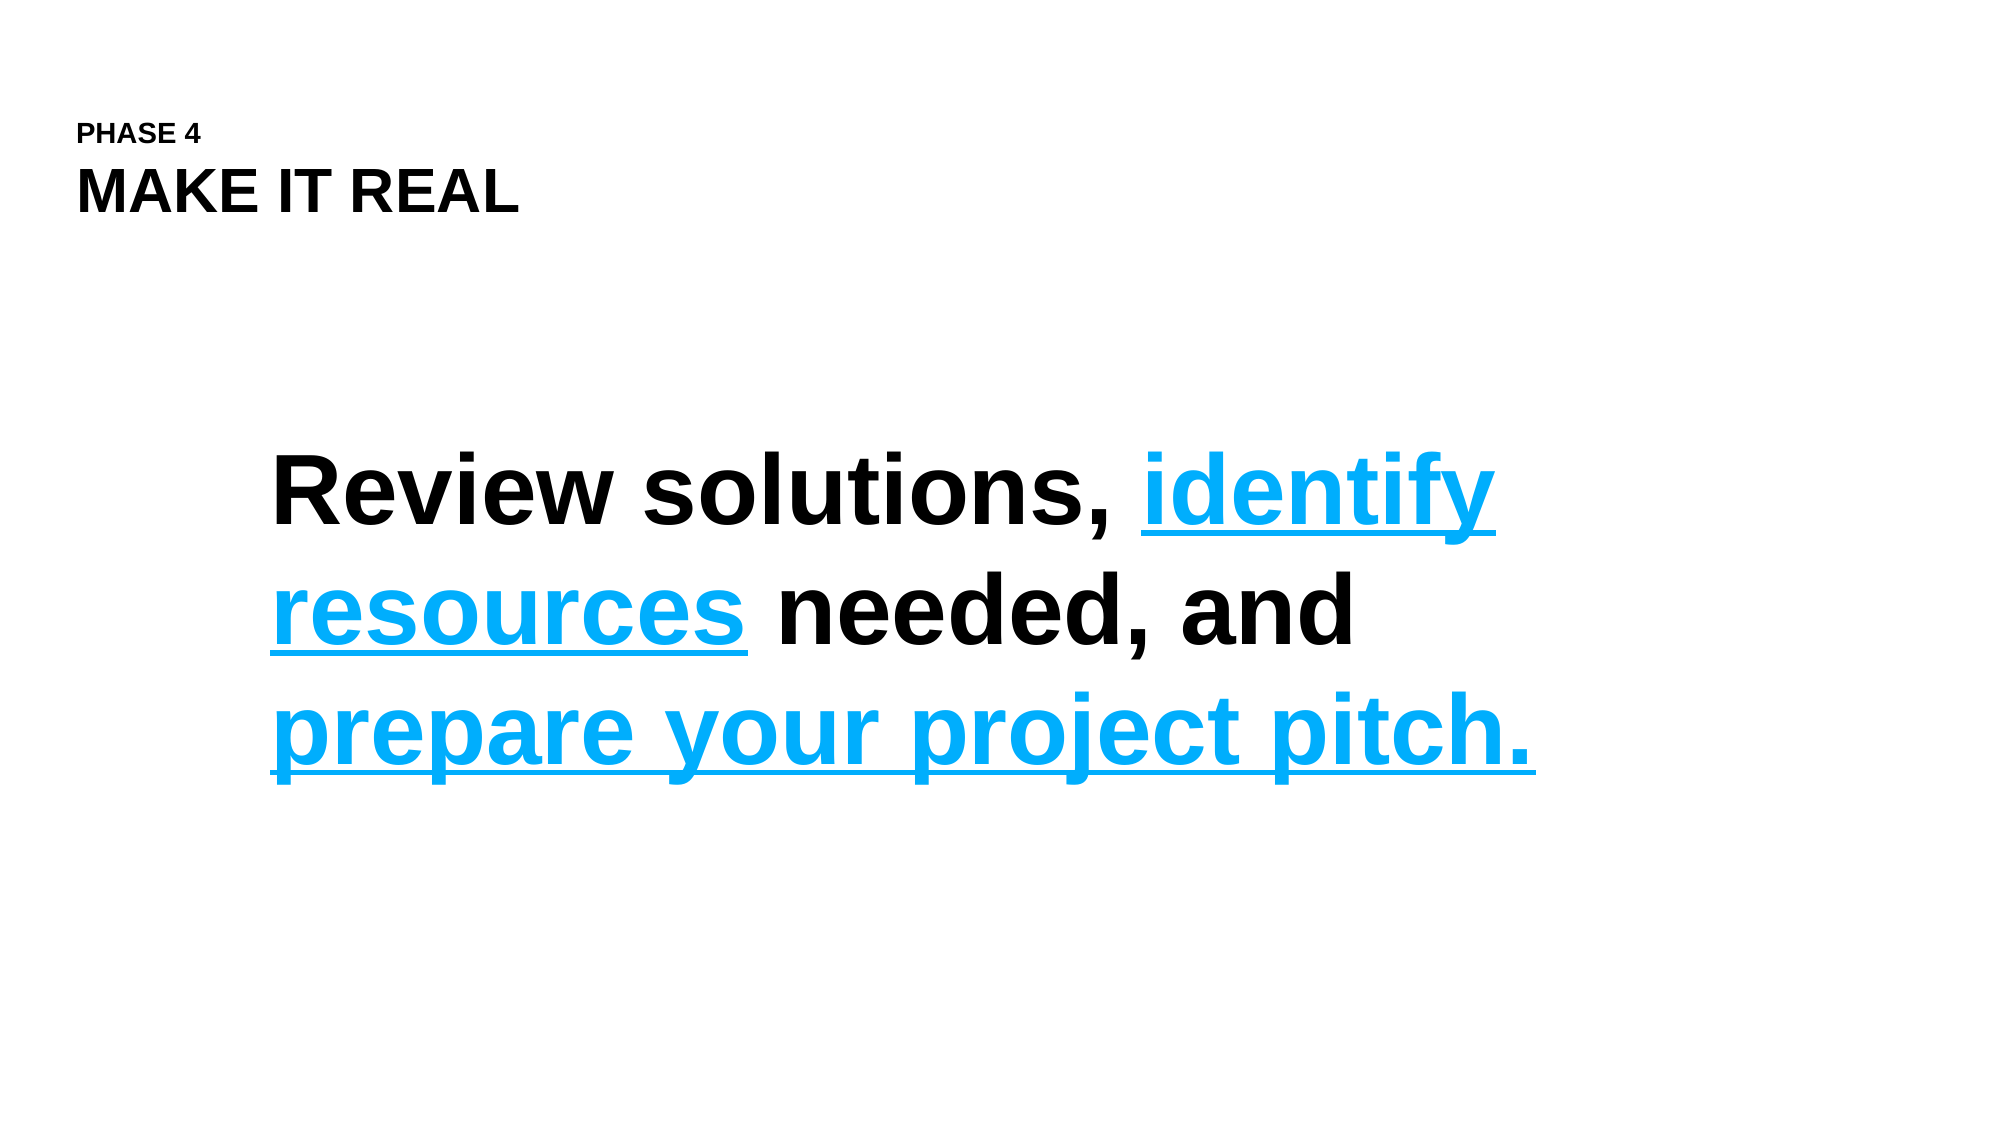

PHASE 4
MAKE IT REAL
Review solutions, identify resources needed, and prepare your project pitch.